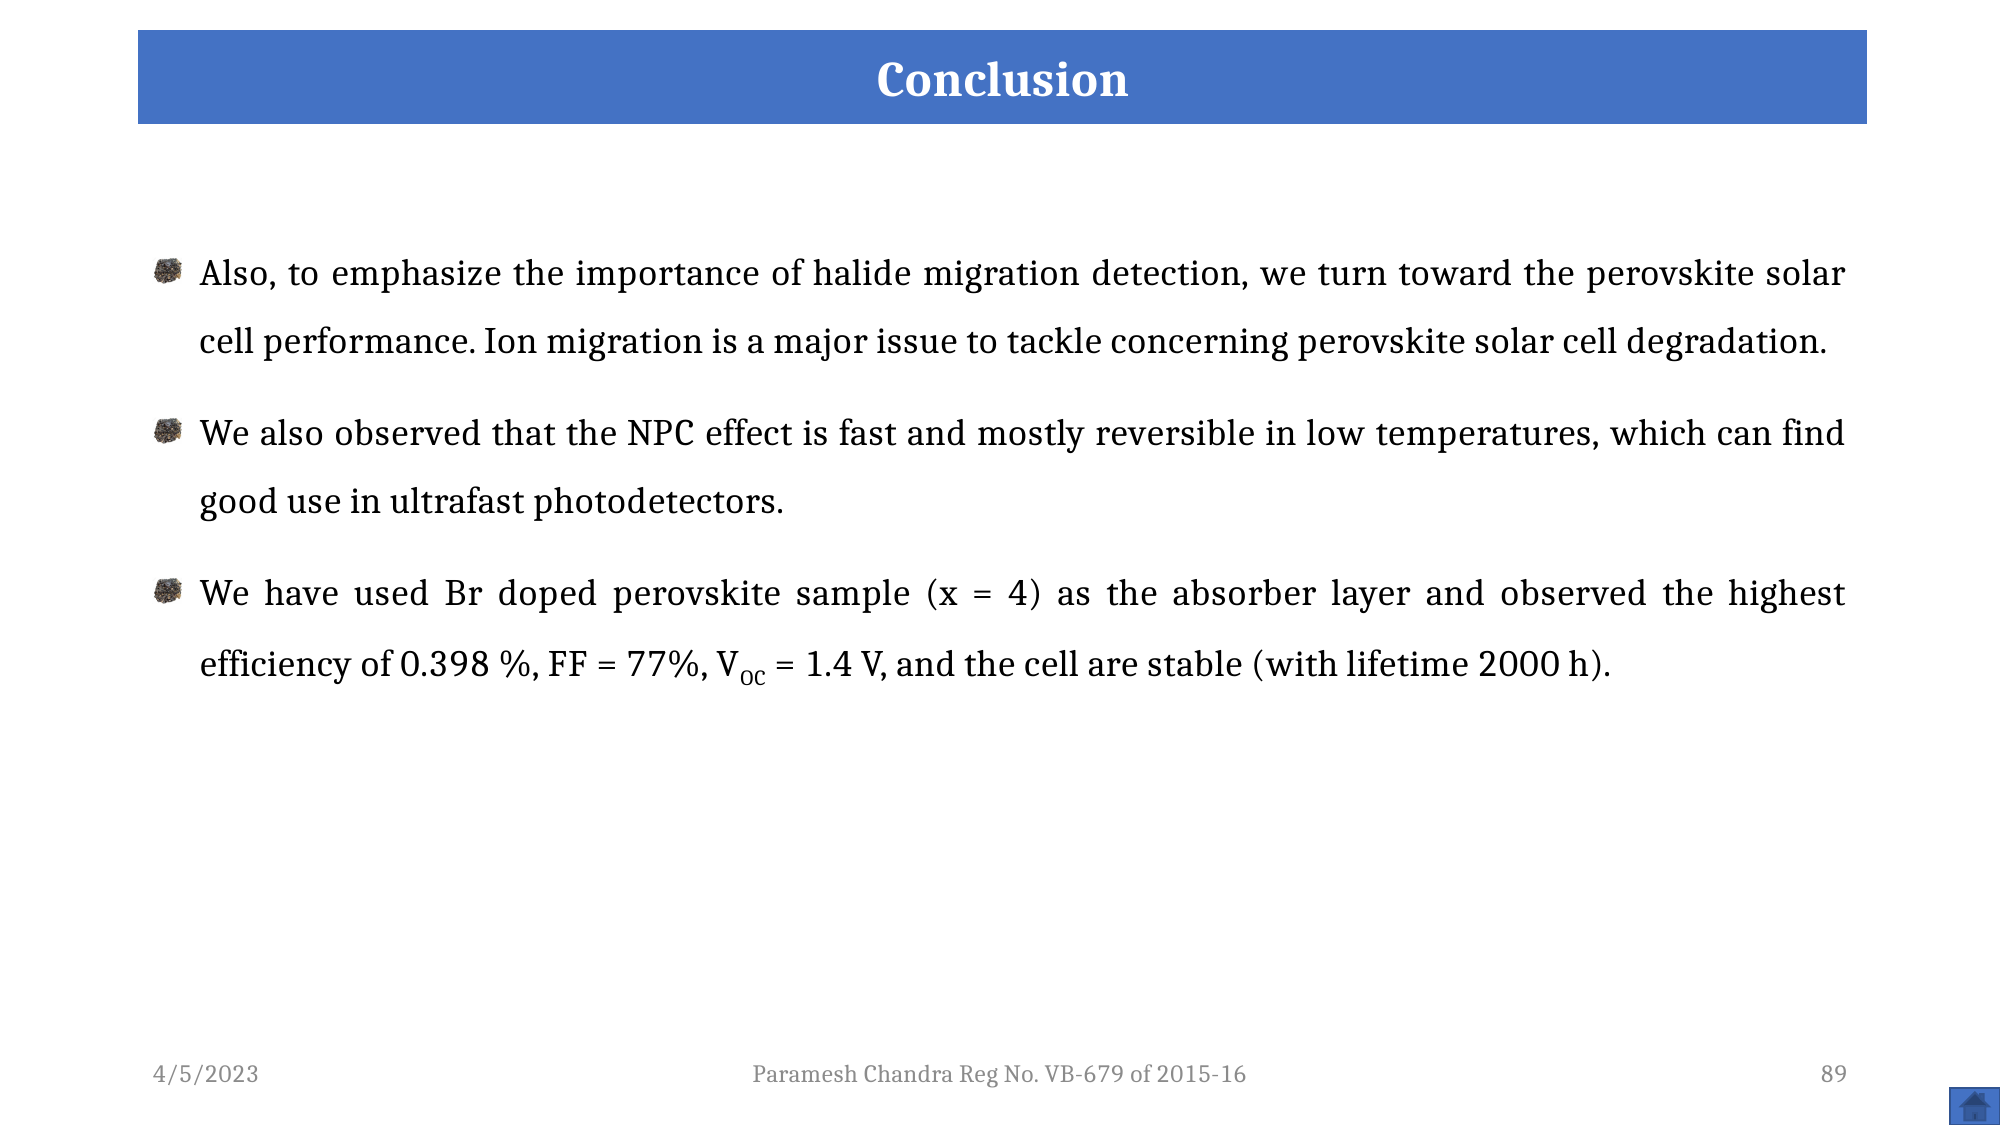

| Conclusion |
| --- |
Also, to emphasize the importance of halide migration detection, we turn toward the perovskite solar cell performance. Ion migration is a major issue to tackle concerning perovskite solar cell degradation.
We also observed that the NPC effect is fast and mostly reversible in low temperatures, which can find good use in ultrafast photodetectors.
We have used Br doped perovskite sample (x = 4) as the absorber layer and observed the highest efficiency of 0.398 %, FF = 77%, VOC = 1.4 V, and the cell are stable (with lifetime 2000 h).
4/5/2023
Paramesh Chandra Reg No. VB-679 of 2015-16
89